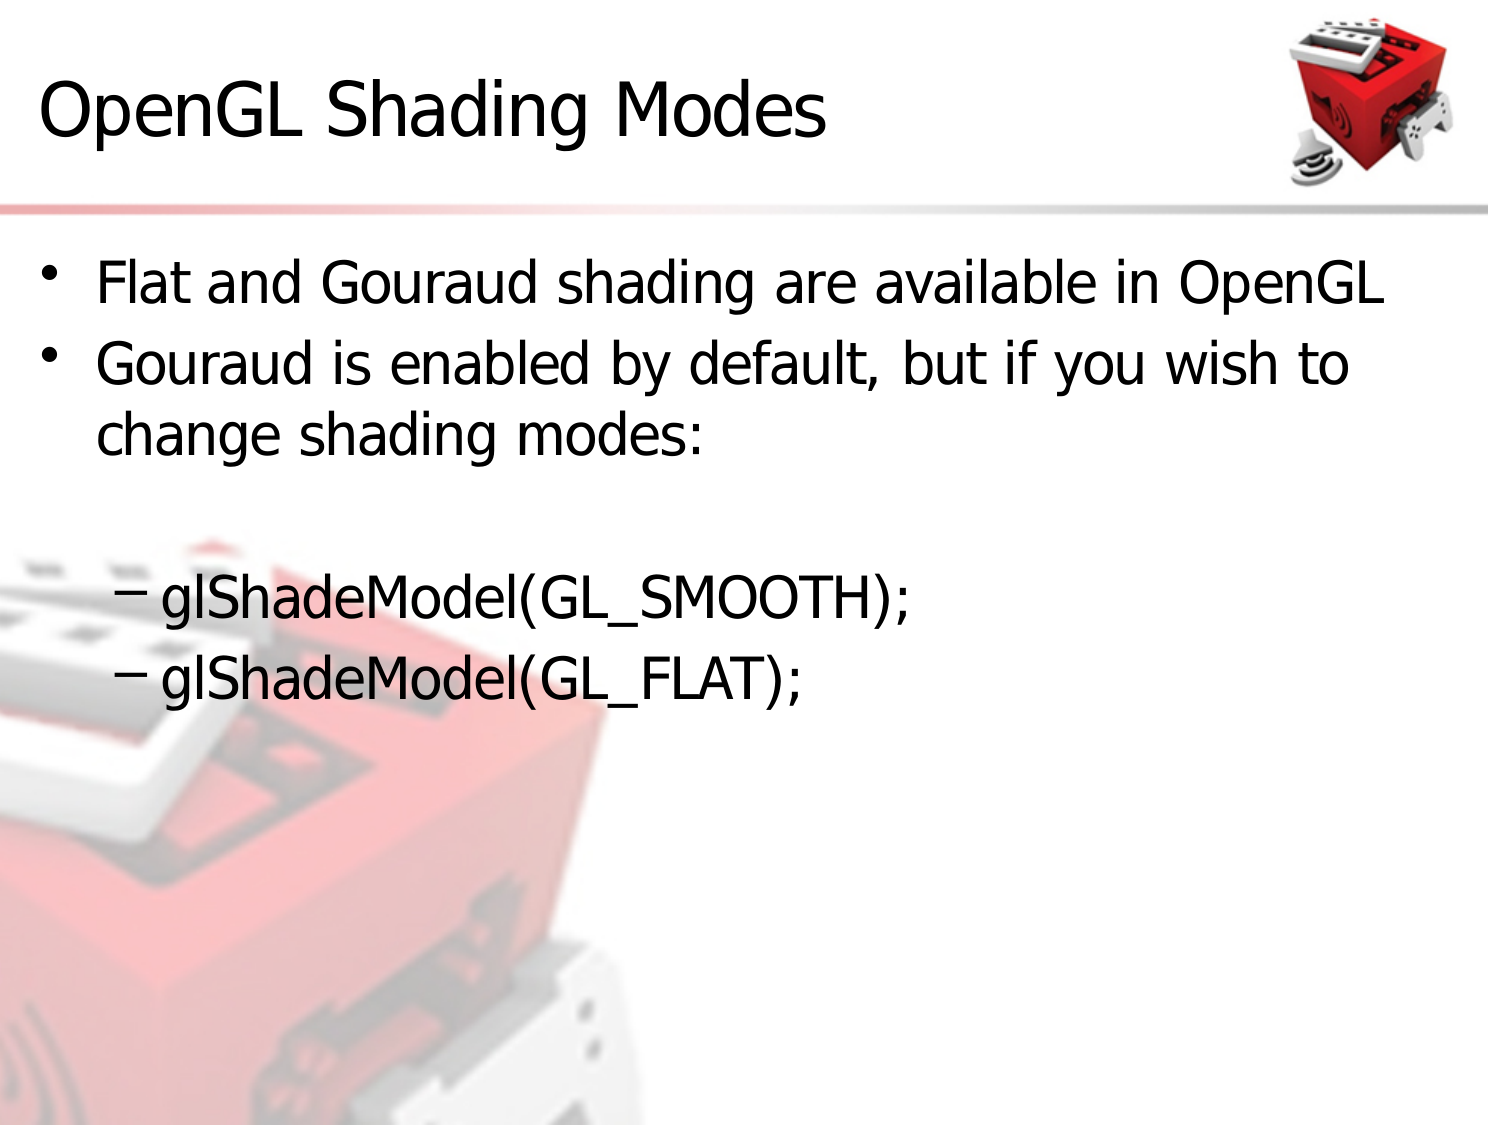

# OpenGL Shading Modes
Flat and Gouraud shading are available in OpenGL
Gouraud is enabled by default, but if you wish to change shading modes:

glShadeModel(GL_SMOOTH);
glShadeModel(GL_FLAT);